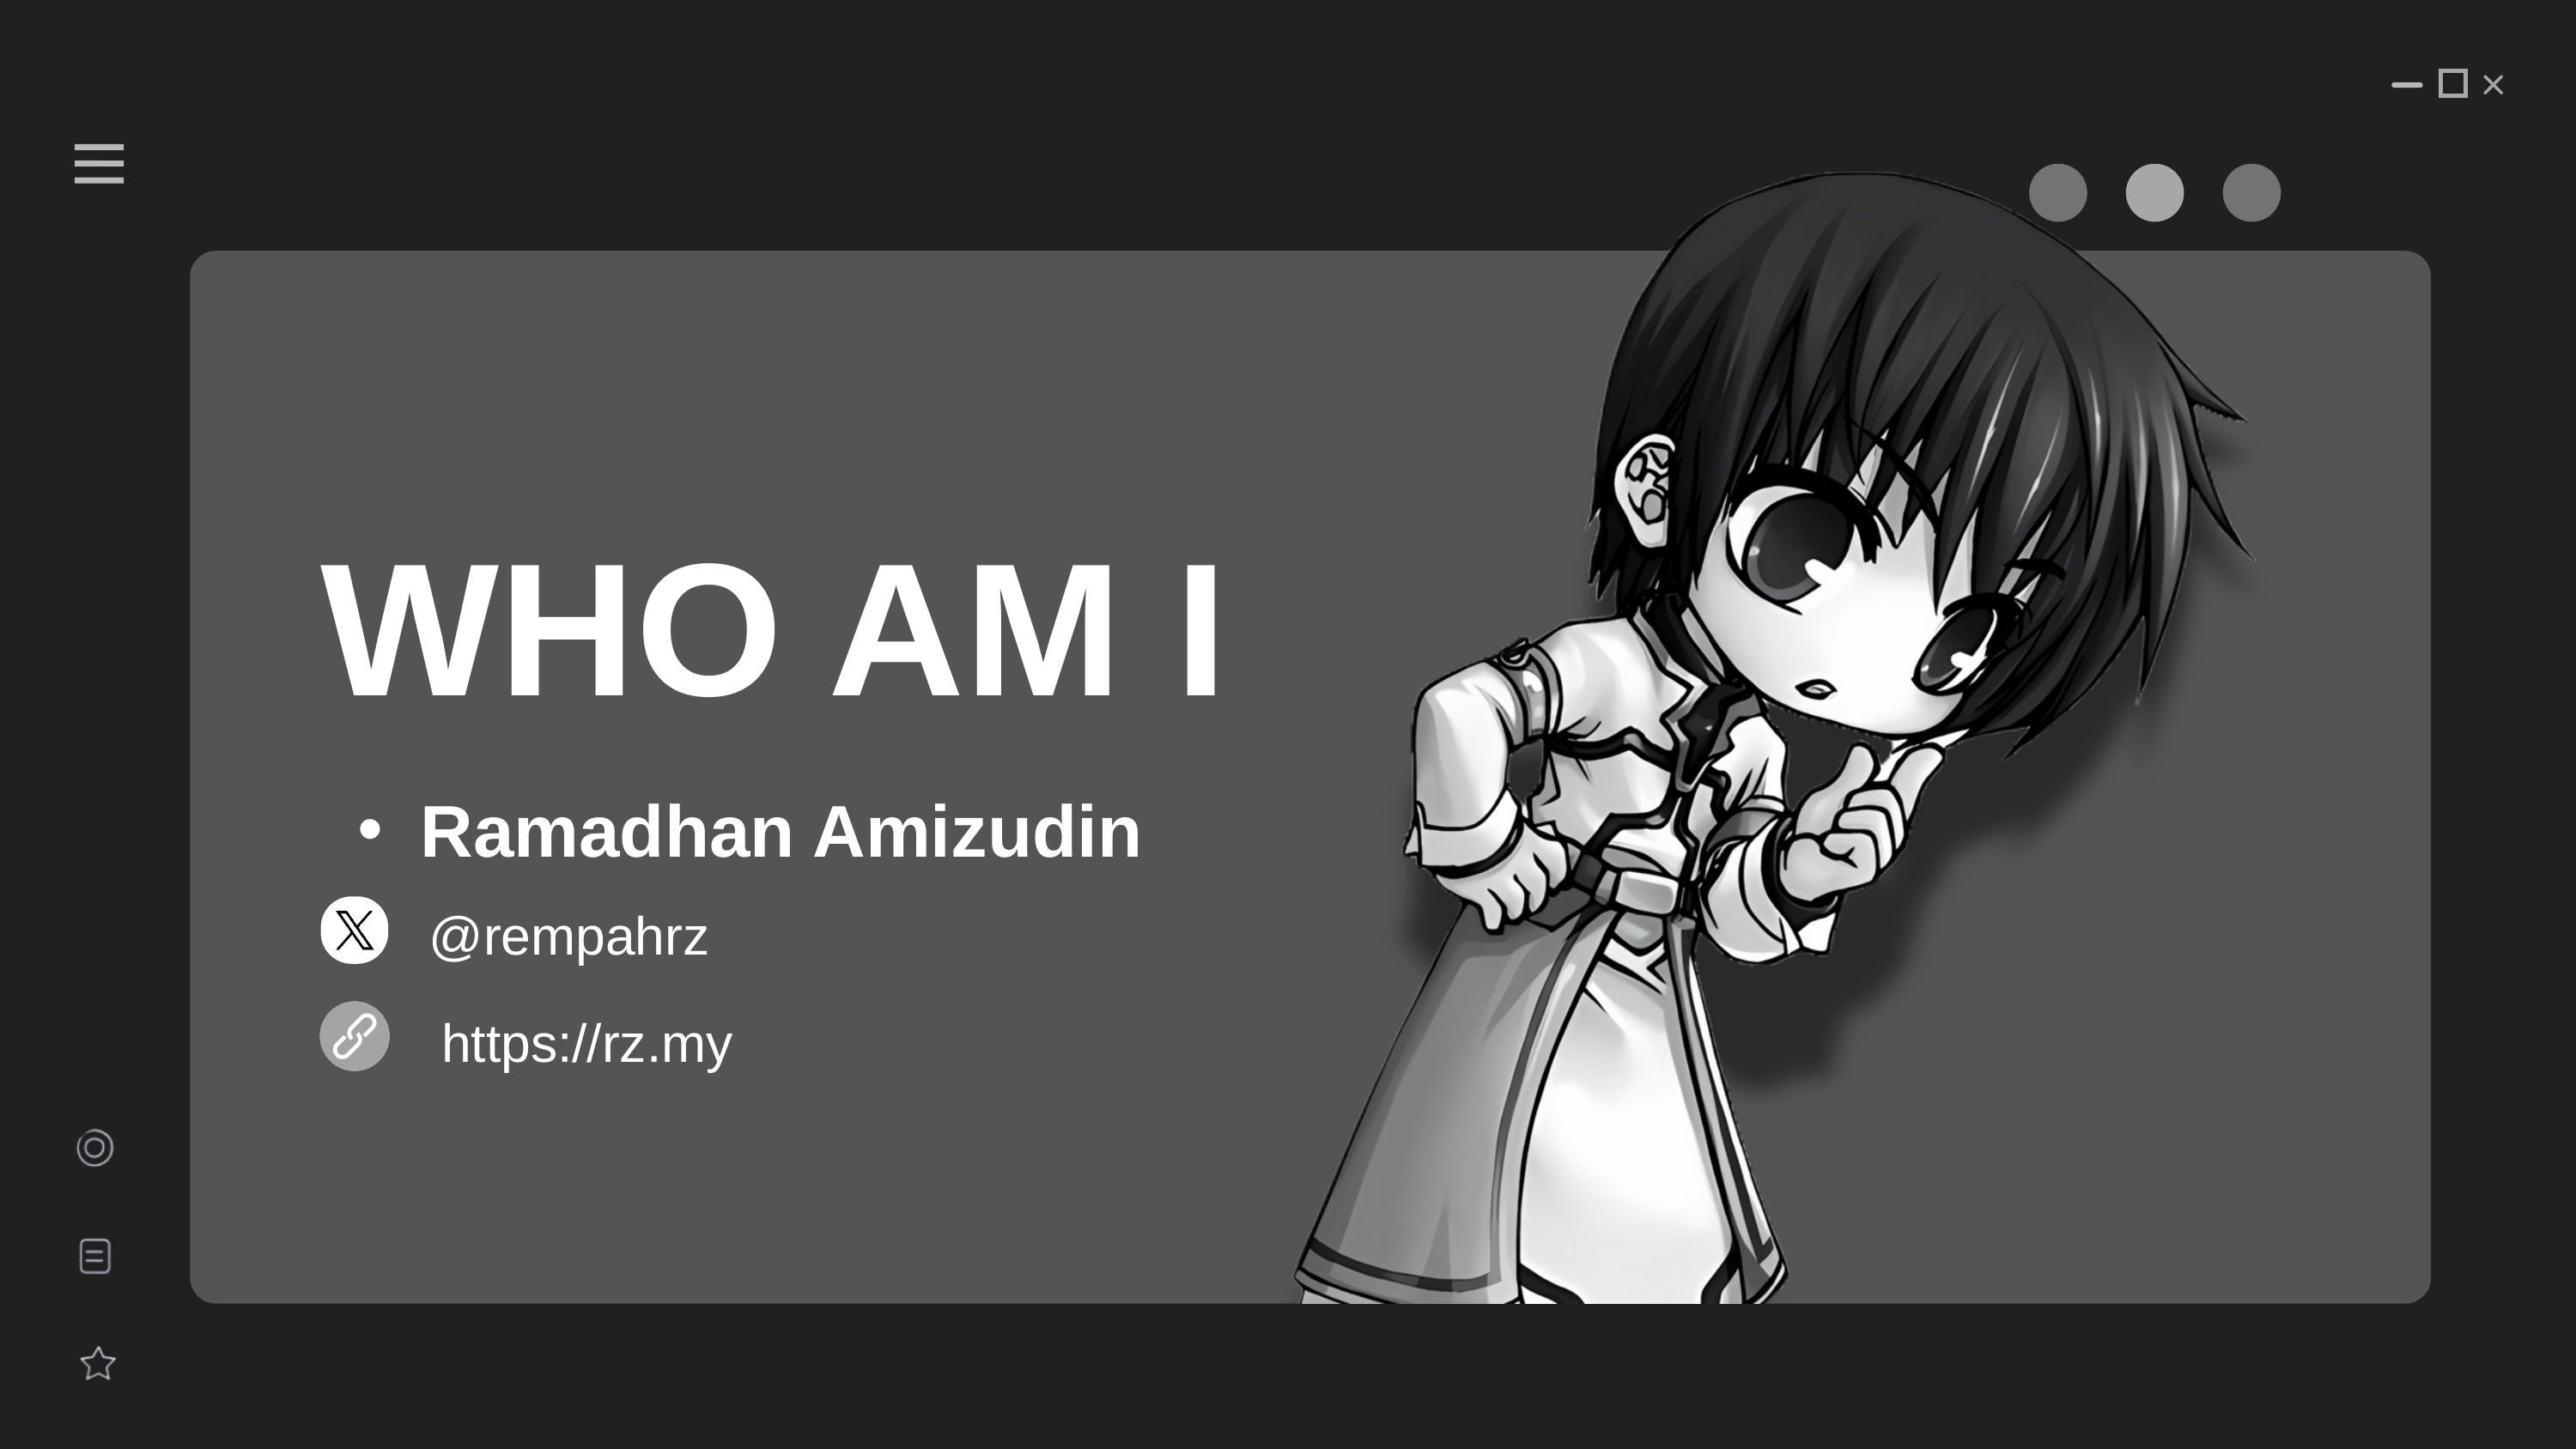

WHO AM I
Ramadhan Amizudin
@rempahrz

https://rz.my